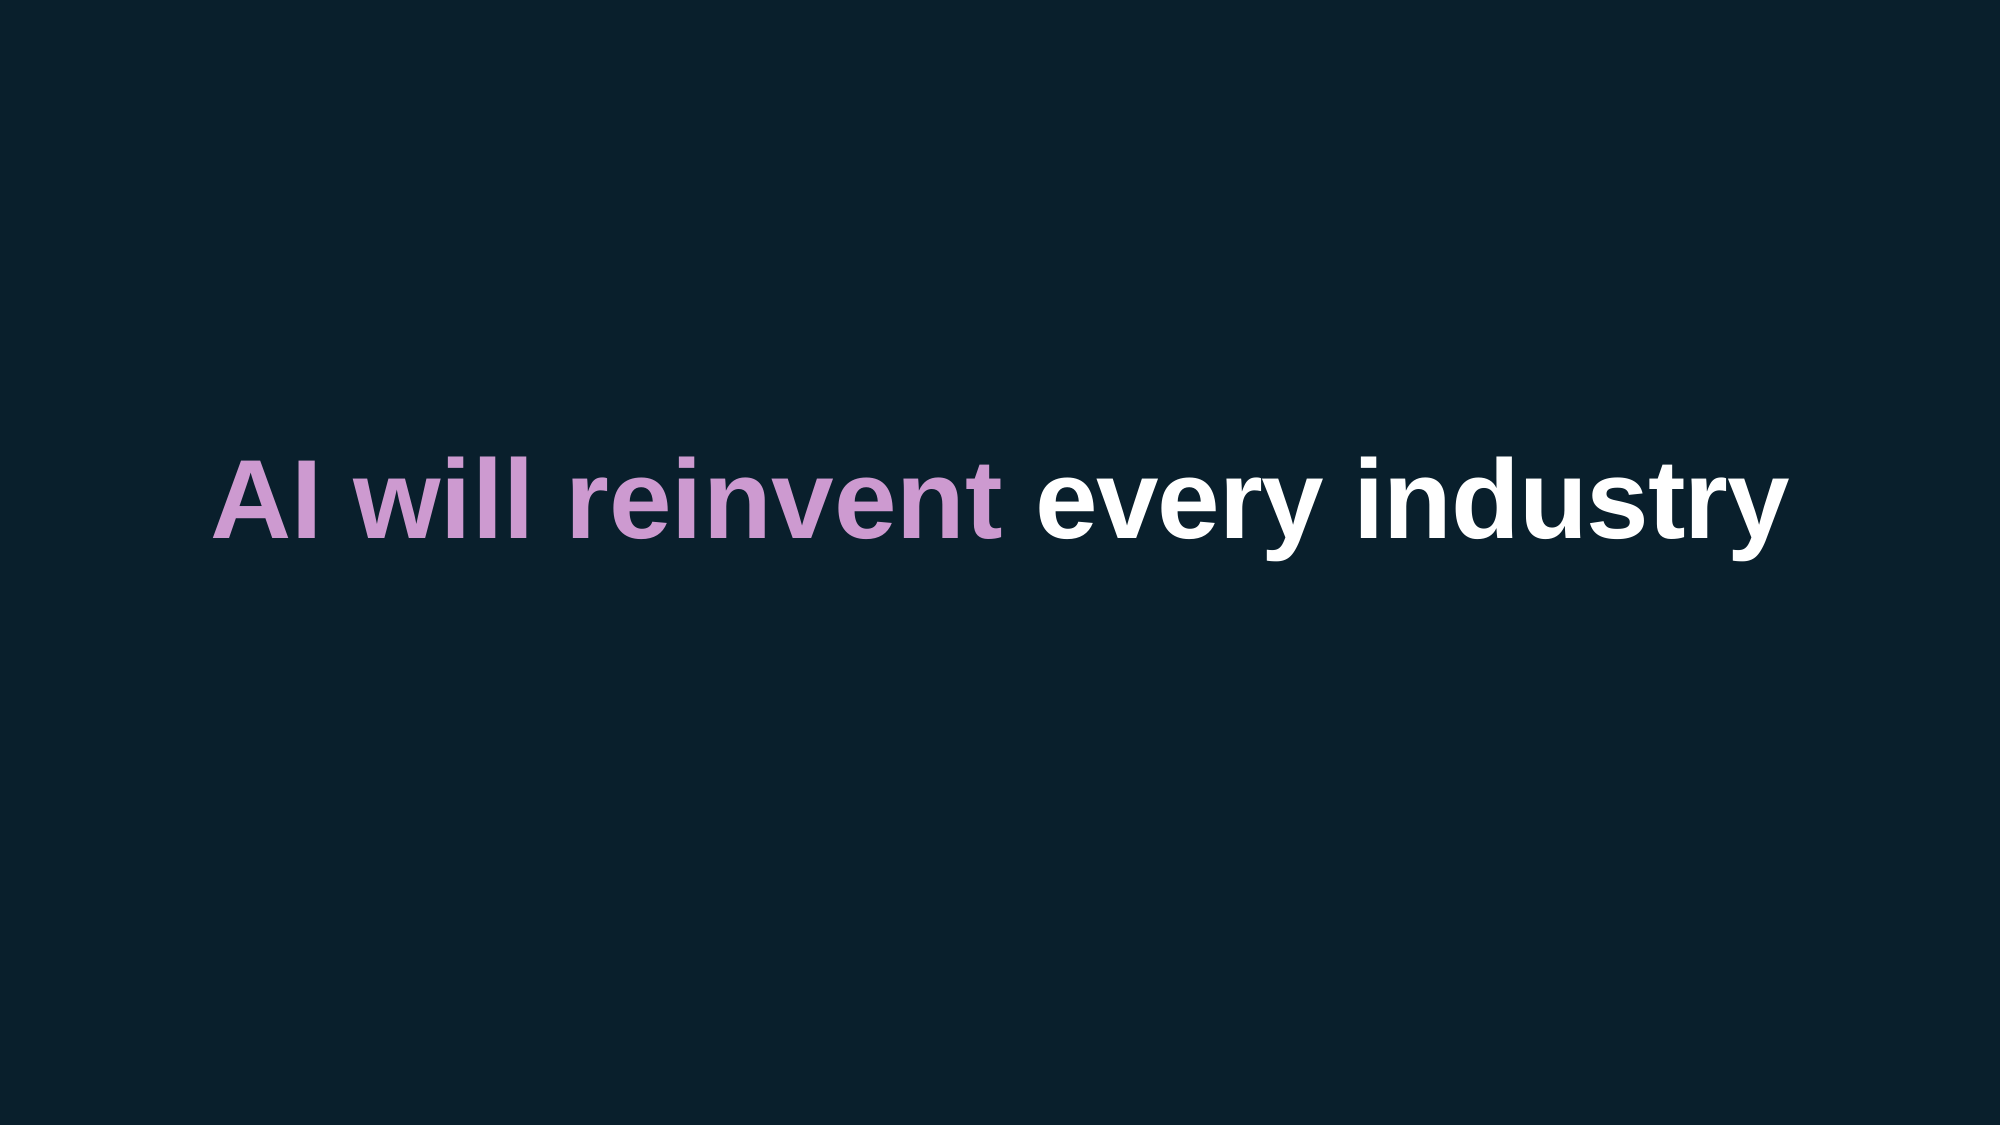

AI will reinvent every industry
AI will reinvent every industry